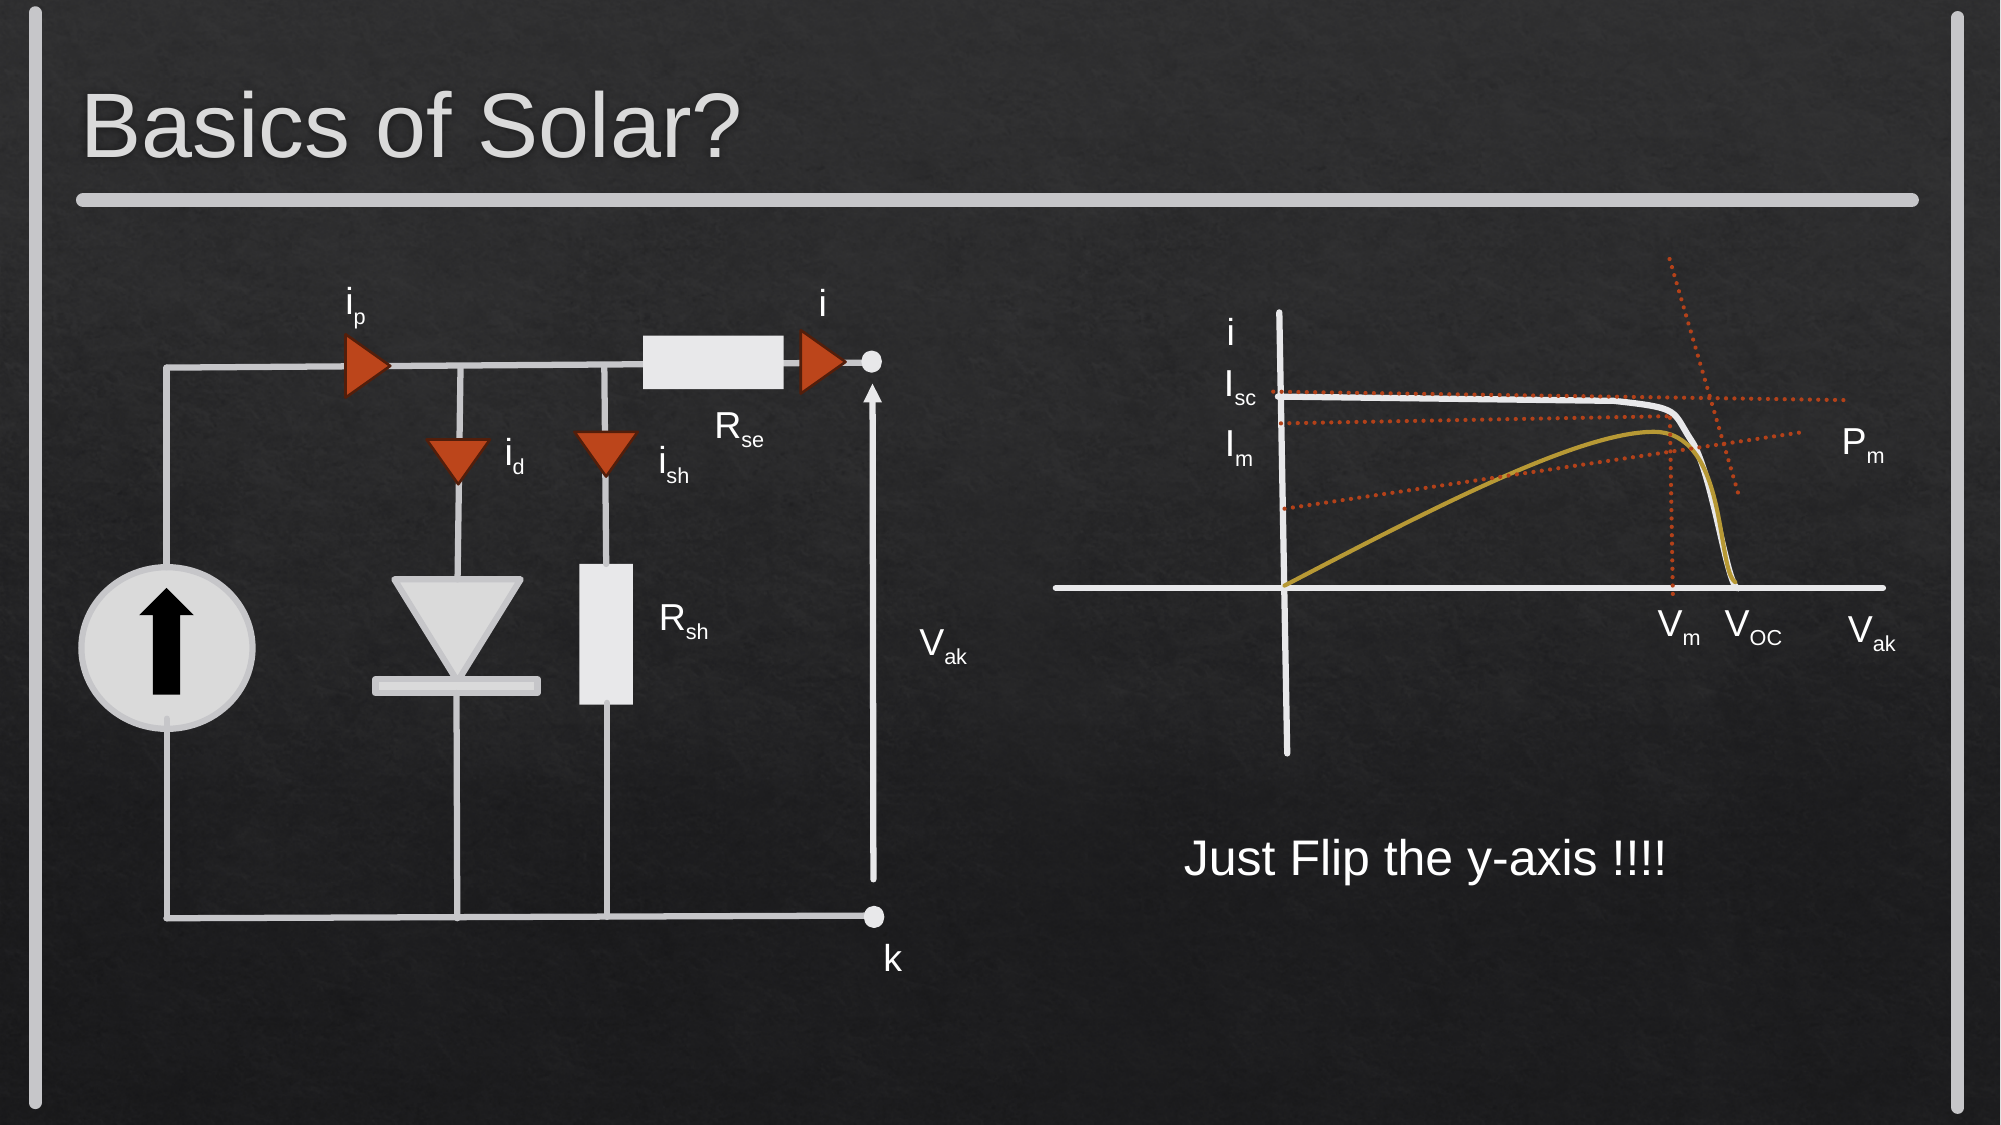

# Basics of Solar?
ip
i

i

Isc

Rse

Pm
Im
id
ish

Rsh
Vm
VOC
Vak
Vak

Just Flip the y-axis !!!!

k